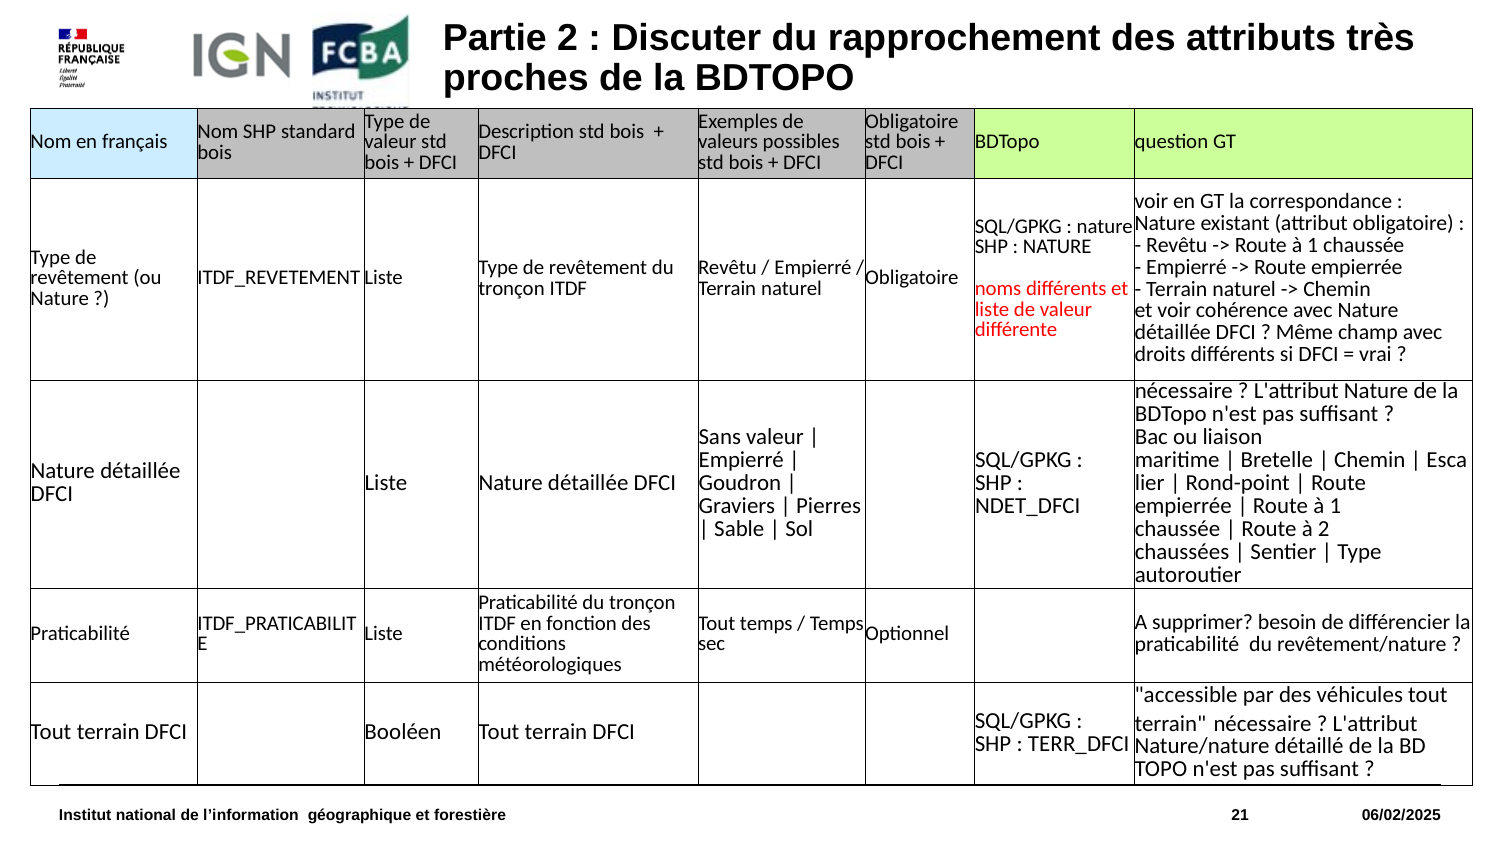

Partie 2 : Discuter du rapprochement des attributs très proches de la BDTOPO
| Nom en français | Nom SHP standard bois | Type de valeur std bois + DFCI | Description std bois + DFCI | Exemples de valeurs possibles std bois + DFCI | Obligatoire std bois + DFCI | BDTopo | question GT |
| --- | --- | --- | --- | --- | --- | --- | --- |
| Type de revêtement (ou Nature ?) | ITDF\_REVETEMENT | Liste | Type de revêtement du tronçon ITDF | Revêtu / Empierré / Terrain naturel | Obligatoire | SQL/GPKG : nature SHP : NATURE noms différents et liste de valeur différente | voir en GT la correspondance : Nature existant (attribut obligatoire) : - Revêtu -> Route à 1 chaussée - Empierré -> Route empierrée - Terrain naturel -> Chemin et voir cohérence avec Nature détaillée DFCI ? Même champ avec droits différents si DFCI = vrai ? |
| Nature détaillée DFCI |  | Liste | Nature détaillée DFCI | Sans valeur | Empierré | Goudron | Graviers | Pierres | Sable | Sol |  | SQL/GPKG : SHP : NDET\_DFCI | nécessaire ? L'attribut Nature de la BDTopo n'est pas suffisant ? Bac ou liaison maritime | Bretelle | Chemin | Escalier | Rond-point | Route empierrée | Route à 1 chaussée | Route à 2 chaussées | Sentier | Type autoroutier |
| Praticabilité | ITDF\_PRATICABILITE | Liste | Praticabilité du tronçon ITDF en fonction des conditions météorologiques | Tout temps / Temps sec | Optionnel |  | A supprimer? besoin de différencier la praticabilité du revêtement/nature ? |
| Tout terrain DFCI |  | Booléen | Tout terrain DFCI |  |  | SQL/GPKG : SHP : TERR\_DFCI | "accessible par des véhicules tout terrain" nécessaire ? L'attribut Nature/nature détaillé de la BD TOPO n'est pas suffisant ? |
Institut national de l’information  géographique et forestière
21
06/02/2025